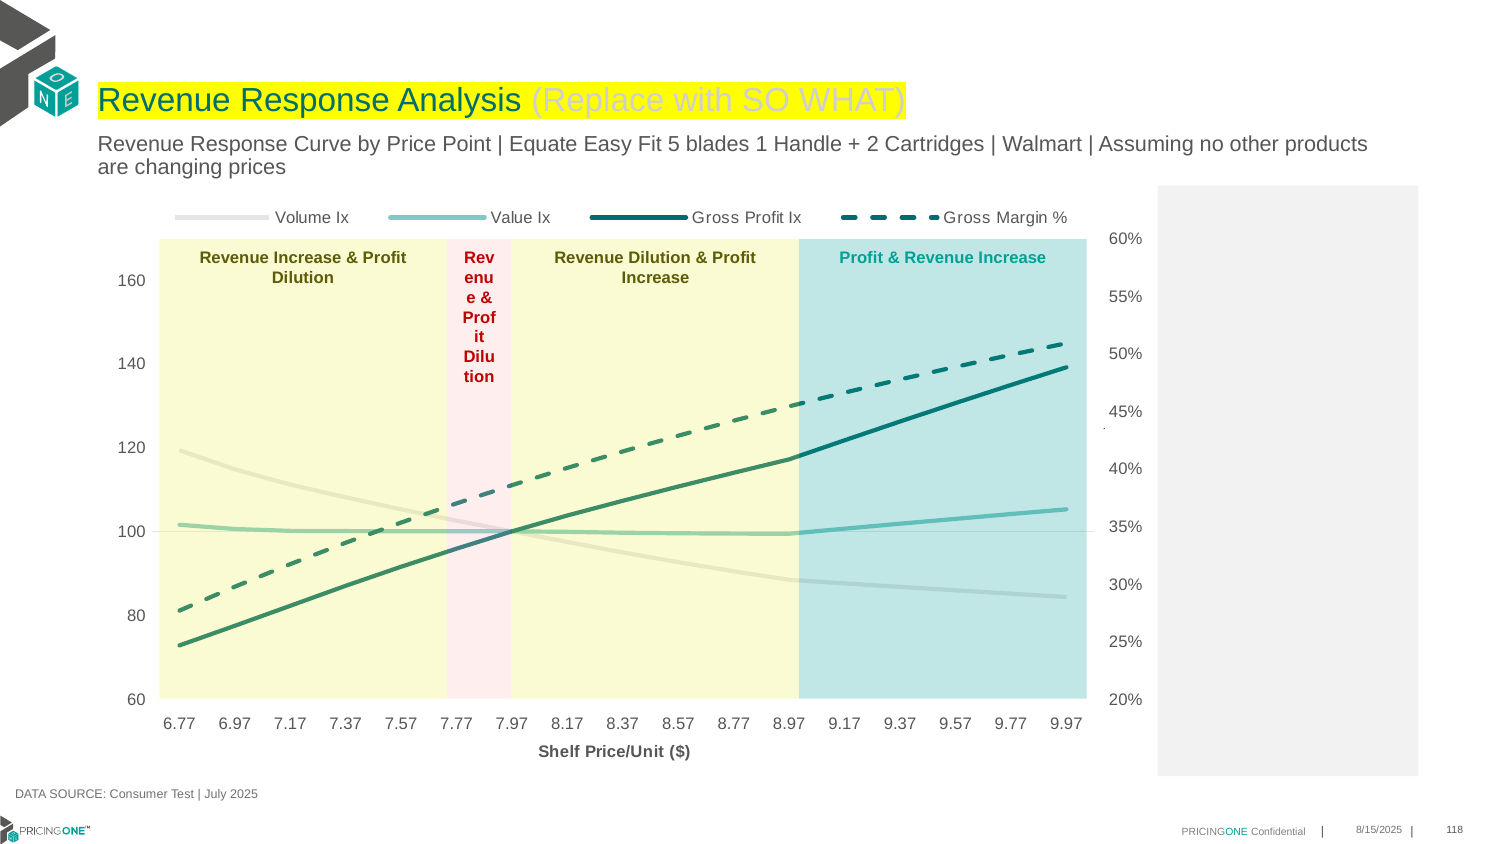

# Revenue Response Analysis (Replace with SO WHAT)

Revenue Response Curve by Price Point | Equate Easy Fit 5 blades 1 Handle + 2 Cartridges | Walmart | Assuming no other products are changing prices

### Chart:

| Category | Volume Ix | Value Ix | Gross Profit Ix | Gross Margin % |
|---|---|---|---|---|
| 6.77 | 119.3748009453262 | 101.55773967193812 | 72.7573250113312 | 0.2766435477838254 |
| 6.97 | 114.82349383763932 | 100.5470184864504 | 77.45671976245185 | 0.2973998304873024 |
| 7.17 | 111.15708900290264 | 100.10329318453192 | 82.2181902266634 | 0.3169981615755227 |
| 7.37 | 108.10856901998163 | 100.04618892745142 | 86.99963910077759 | 0.33553281119355455 |
| 7.57 | 105.24320977313705 | 100.01113695953143 | 91.54357701992683 | 0.35308808698764826 |
| 7.77 | 102.54512391390102 | 99.99634150231003 | 95.87091404667461 | 0.36973961628011537 |
| 7.97 | 100.0 | 100.0 | 100.0 | 0.38555543519403995 |
| 8.17 | 97.45113557517347 | 99.8743595161253 | 103.79380020712917 | 0.4005969178086287 |
| 8.37 | 94.94253525428543 | 99.66512521881988 | 107.3013170554691 | 0.41491957210232927 |
| 8.57 | 92.61522872457344 | 99.52540850117929 | 110.69897907221436 | 0.42857372444533226 |
| 8.77 | 90.44822631827337 | 99.44570285616246 | 113.99573092993629 | 0.441605110432896 |
| 8.97 | 88.4233119534801 | 99.41753040784025 | 117.19872898980104 | 0.45405538667742446 |
| 9.17 | 87.56490557340072 | 100.62463375599557 | 121.76018670396469 | 0.4659625756266627 |
| 9.37 | 86.72533465197793 | 101.81066928231375 | 126.23732152432352 | 0.47736145341478087 |
| 9.57 | 85.90392798943049 | 102.97626391166688 | 130.632790518433 | 0.48828388908009385 |
| 9.77 | 85.1000472965988 | 104.12201659615421 | 134.94912820080037 | 0.49875914211837225 |
| 9.97 | 84.3130851773833 | 105.24849998787933 | 139.1887539122178 | 0.5088141242223166 |
Revenue Increase & Profit Dilution
Revenue & Profit Dilution
Revenue Dilution & Profit Increase
Profit & Revenue Increase

DATA SOURCE: Consumer Test | July 2025

8/15/2025
118